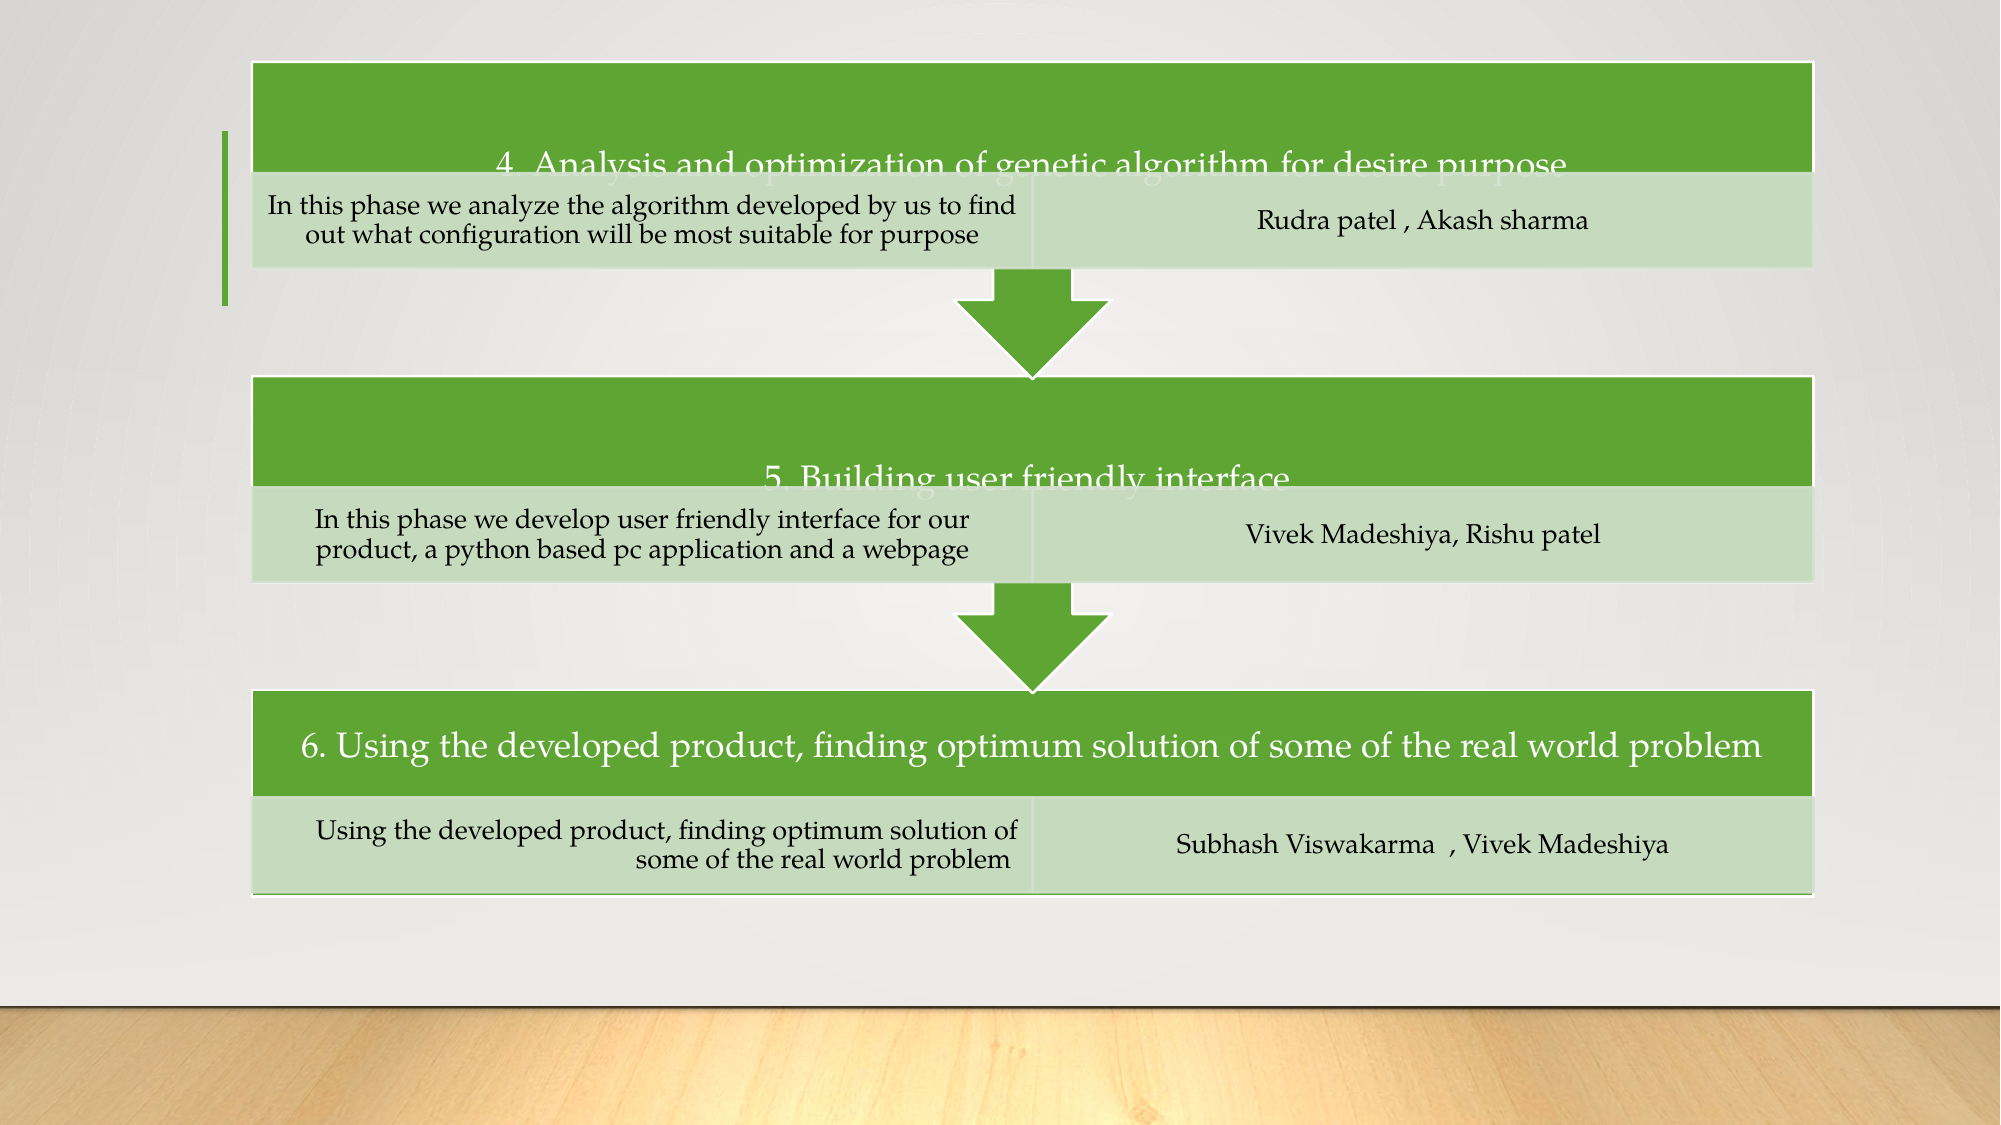

6. Using the developed product, finding optimum solution of some of the real world problem
Using the developed product, finding optimum solution of some of the real world problem
Subhash Viswakarma  , Vivek Madeshiya
5. Building user friendly interface
In this phase we develop user friendly interface for our product, a python based pc application and a webpage
Vivek Madeshiya, Rishu patel
4. Analysis and optimization of genetic algorithm for desire purpose
In this phase we analyze the algorithm developed by us to find out what configuration will be most suitable for purpose
Rudra patel , Akash sharma